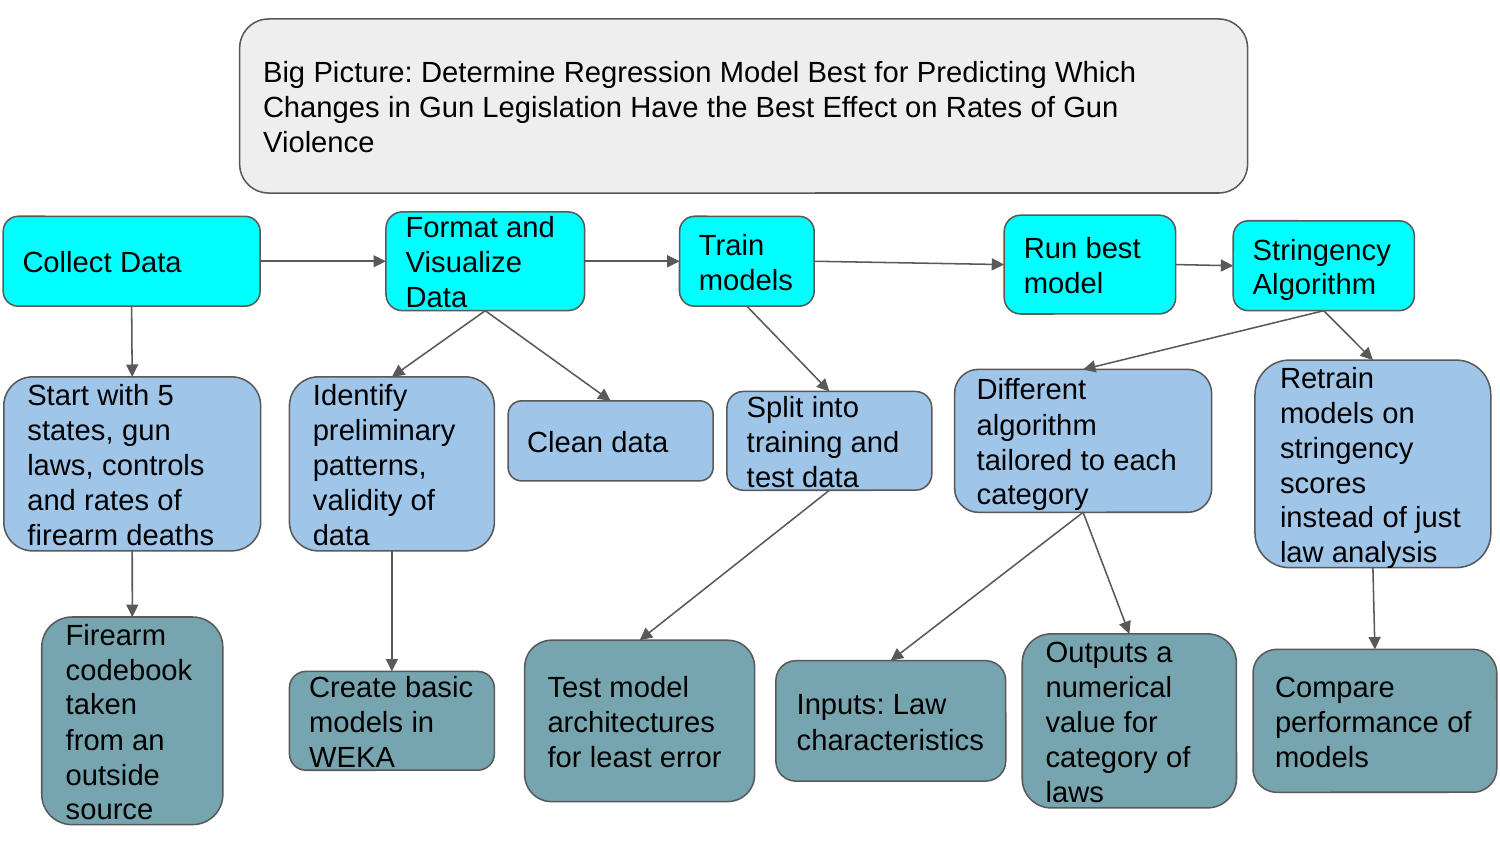

Big Picture: Determine Regression Model Best for Predicting Which Changes in Gun Legislation Have the Best Effect on Rates of Gun Violence
Format and Visualize Data
Run best model
Collect Data
Train models
Stringency Algorithm
Retrain models on stringency scores instead of just law analysis
Different algorithm tailored to each category
Start with 5 states, gun laws, controls and rates of firearm deaths
Identify preliminary patterns, validity of data
Split into training and test data
Clean data
Firearm codebook taken from an outside source
Outputs a numerical value for category of laws
Test model architectures for least error
Compare performance of models
Inputs: Law characteristics
Create basic models in WEKA